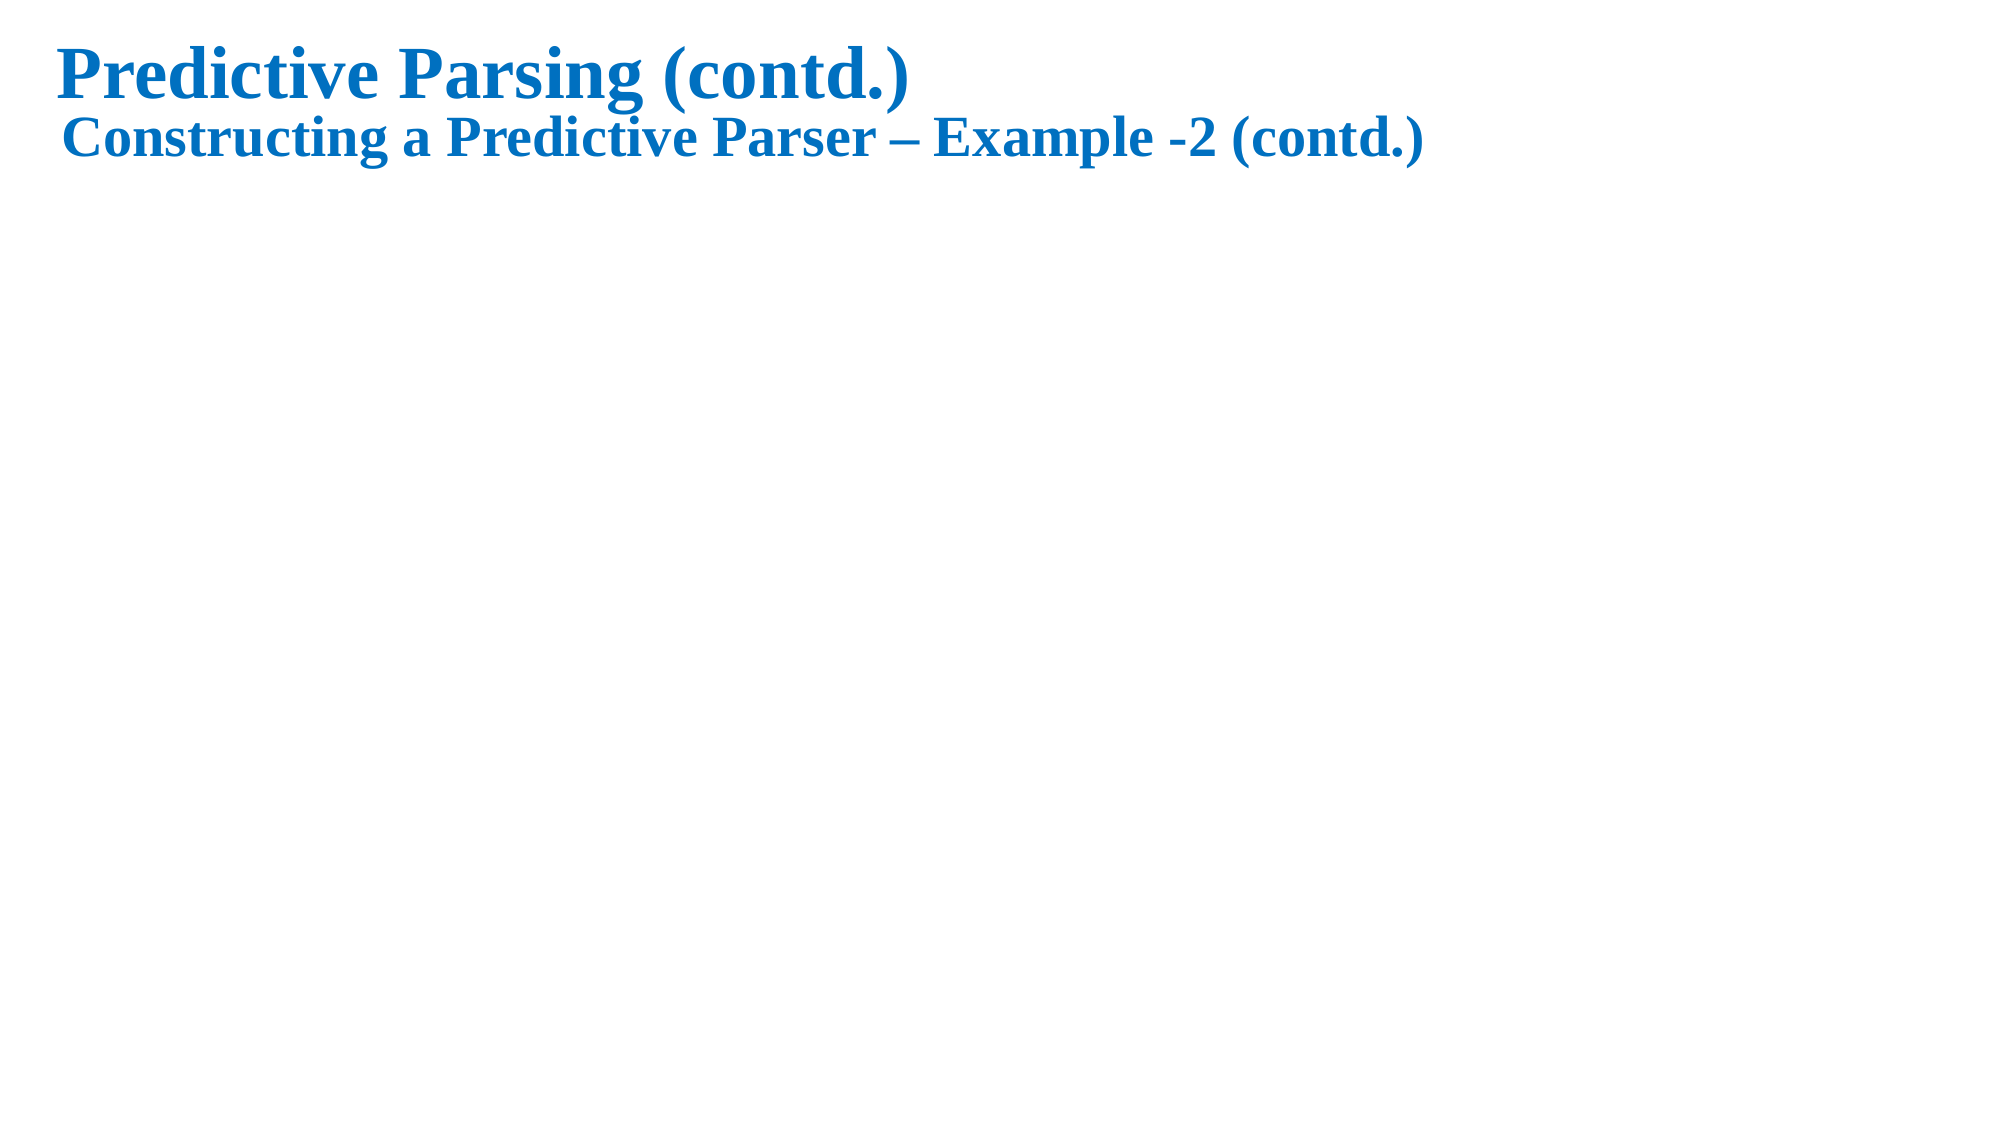

Predictive Parsing (contd.)
# Constructing a Predictive Parser – Example -2 (contd.)